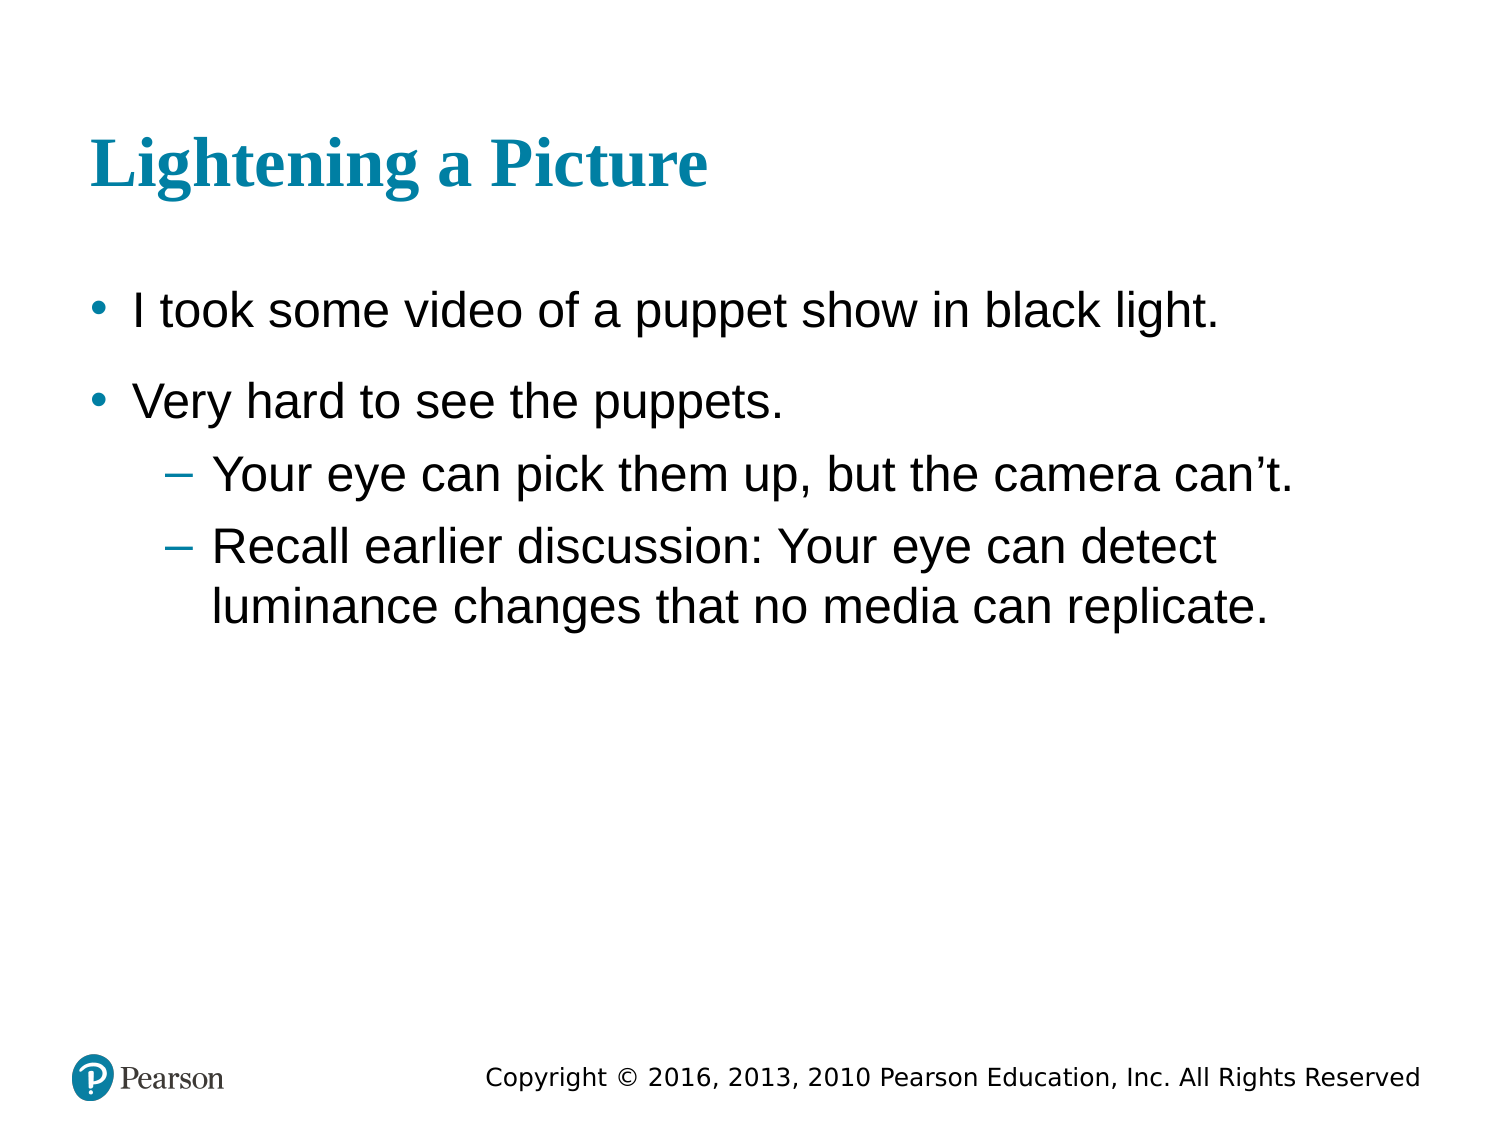

# Lightening a Picture
I took some video of a puppet show in black light.
Very hard to see the puppets.
Your eye can pick them up, but the camera can’t.
Recall earlier discussion: Your eye can detect luminance changes that no media can replicate.